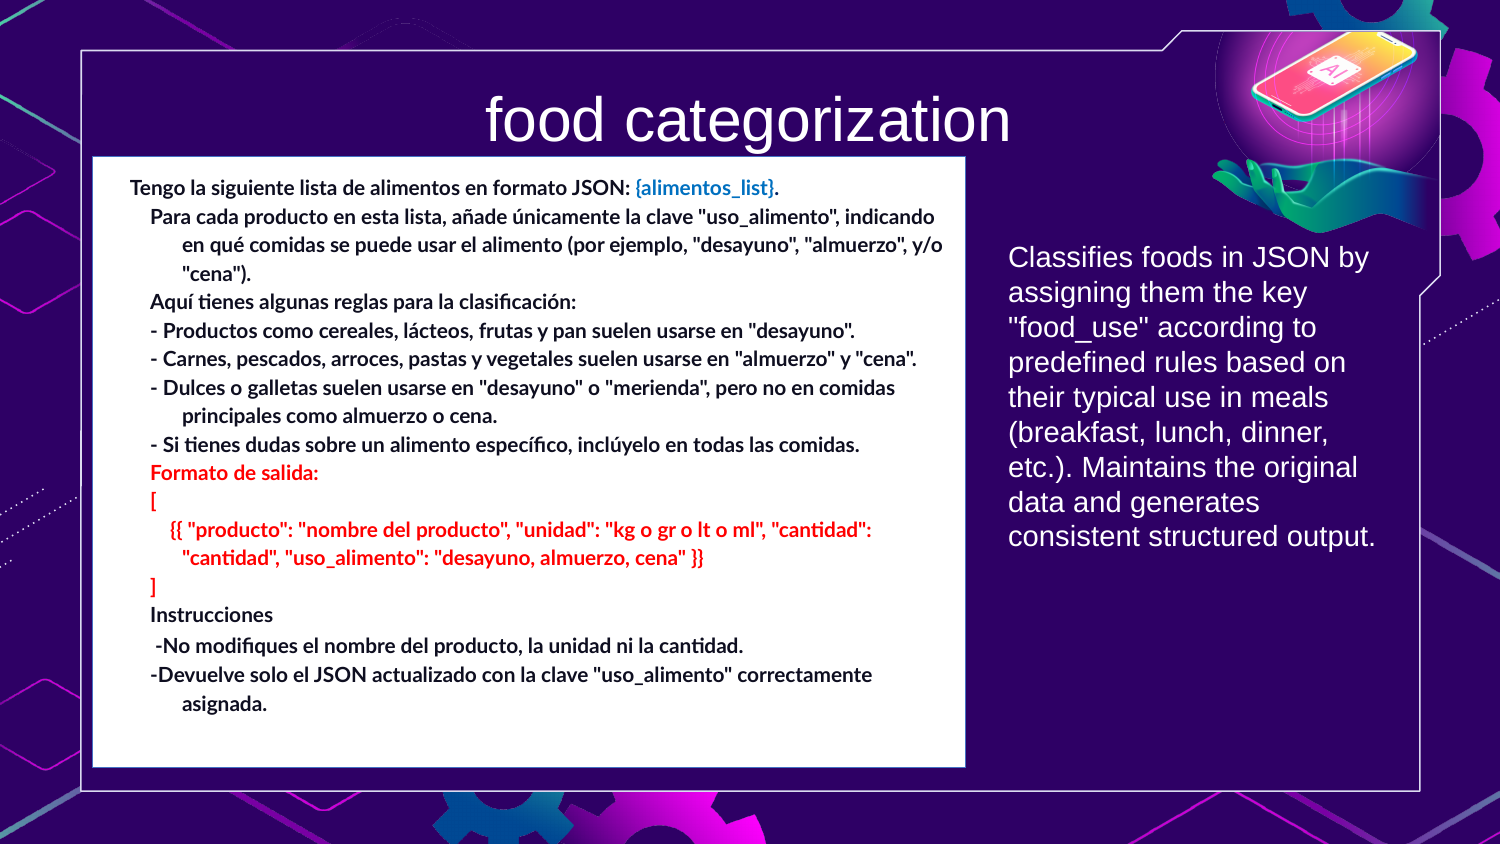

# food categorization
Tengo la siguiente lista de alimentos en formato JSON: {alimentos_list}.
    Para cada producto en esta lista, añade únicamente la clave "uso_alimento", indicando en qué comidas se puede usar el alimento (por ejemplo, "desayuno", "almuerzo", y/o "cena").
    Aquí tienes algunas reglas para la clasificación:
    - Productos como cereales, lácteos, frutas y pan suelen usarse en "desayuno".
    - Carnes, pescados, arroces, pastas y vegetales suelen usarse en "almuerzo" y "cena".
    - Dulces o galletas suelen usarse en "desayuno" o "merienda", pero no en comidas principales como almuerzo o cena.
    - Si tienes dudas sobre un alimento específico, inclúyelo en todas las comidas.
    Formato de salida:
    [
        {{ "producto": "nombre del producto", "unidad": "kg o gr o lt o ml", "cantidad": "cantidad", "uso_alimento": "desayuno, almuerzo, cena" }}
    ]
    Instrucciones
  -No modifiques el nombre del producto, la unidad ni la cantidad.
    -Devuelve solo el JSON actualizado con la clave "uso_alimento" correctamente asignada.

Classifies foods in JSON by assigning them the key "food_use" according to predefined rules based on their typical use in meals (breakfast, lunch, dinner, etc.). Maintains the original data and generates consistent structured output.